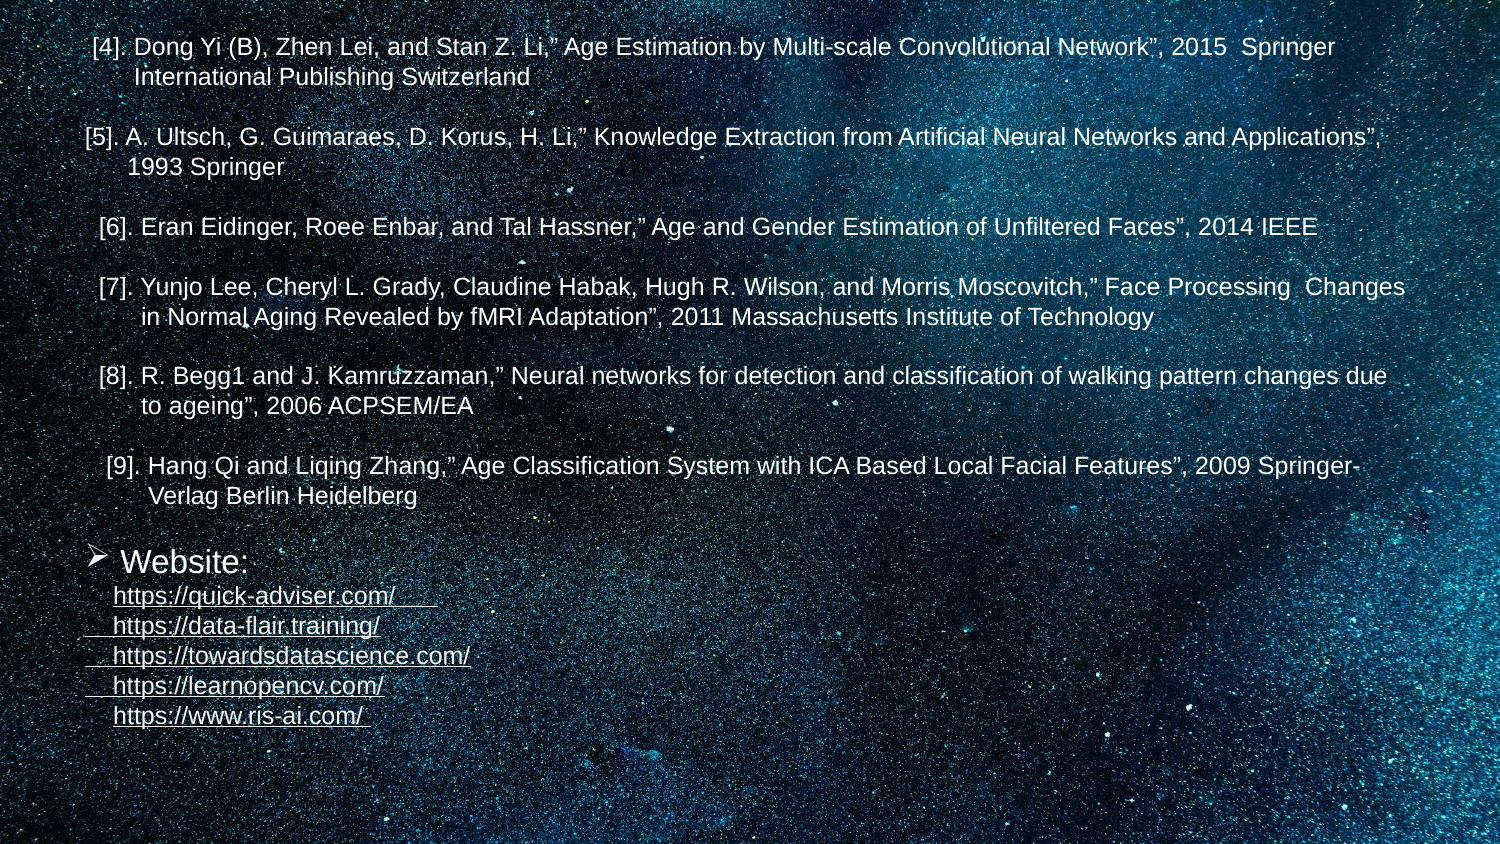

[4]. Dong Yi (B), Zhen Lei, and Stan Z. Li,” Age Estimation by Multi-scale Convolutional Network”, 2015  Springer
       International Publishing Switzerland

[5]. A. Ultsch, G. Guimaraes, D. Korus, H. Li,” Knowledge Extraction from Artificial Neural Networks and Applications”,
      1993 Springer

  [6]. Eran Eidinger, Roee Enbar, and Tal Hassner,” Age and Gender Estimation of Unfiltered Faces”, 2014 IEEE

  [7]. Yunjo Lee, Cheryl L. Grady, Claudine Habak, Hugh R. Wilson, and Morris Moscovitch,” Face Processing  Changes
        in Normal Aging Revealed by fMRI Adaptation”, 2011 Massachusetts Institute of Technology

  [8]. R. Begg1 and J. Kamruzzaman,” Neural networks for detection and classification of walking pattern changes due
        to ageing”, 2006 ACPSEM/EA

   [9]. Hang Qi and Liqing Zhang,” Age Classification System with ICA Based Local Facial Features”, 2009 Springer-
         Verlag Berlin Heidelberg

Website:
    https://quick-adviser.com/
    https://data-flair.training/
    https://towardsdatascience.com/
    https://learnopencv.com/
    https://www.ris-ai.com/